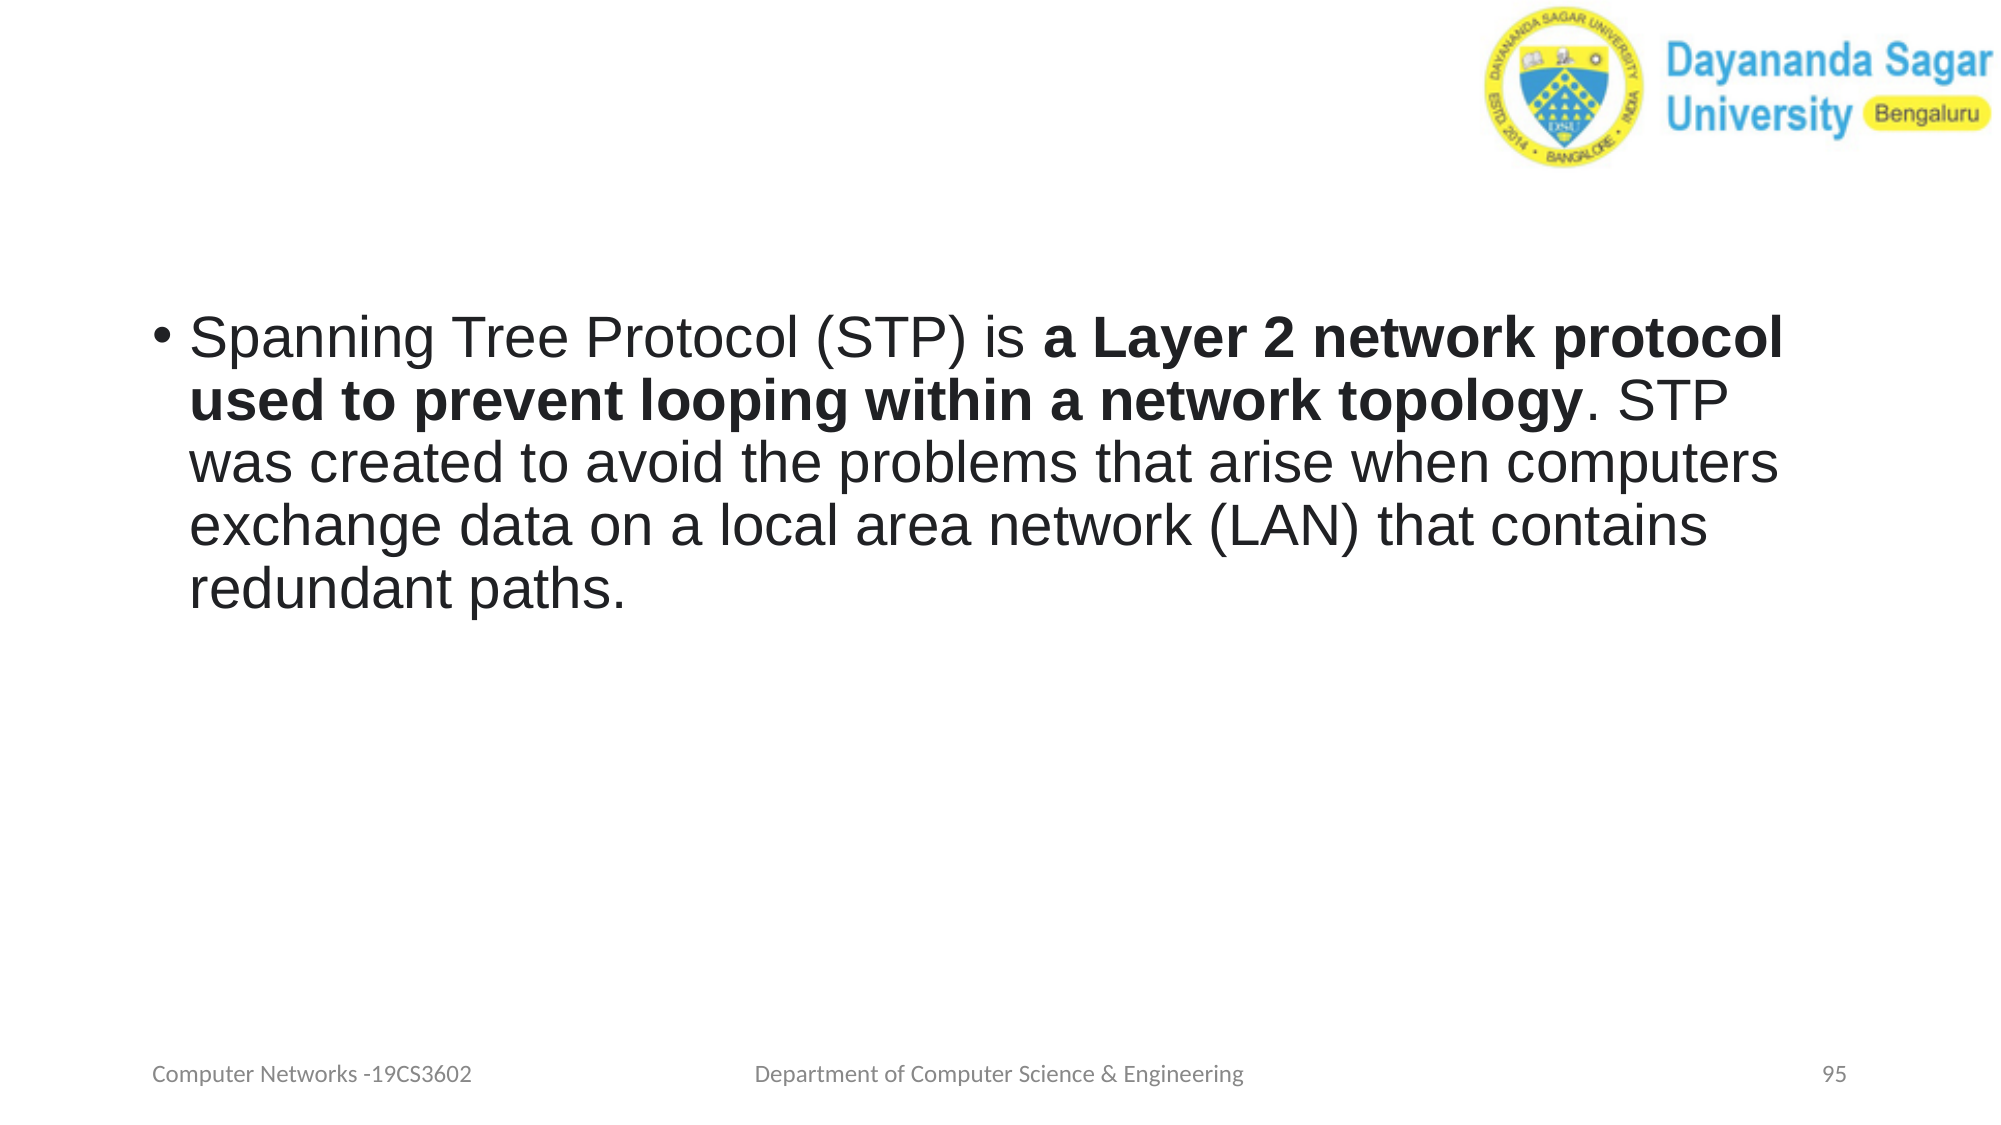

#
Spanning Tree Protocol (STP) is a Layer 2 network protocol used to prevent looping within a network topology. STP was created to avoid the problems that arise when computers exchange data on a local area network (LAN) that contains redundant paths.
Computer Networks -19CS3602
Department of Computer Science & Engineering
95